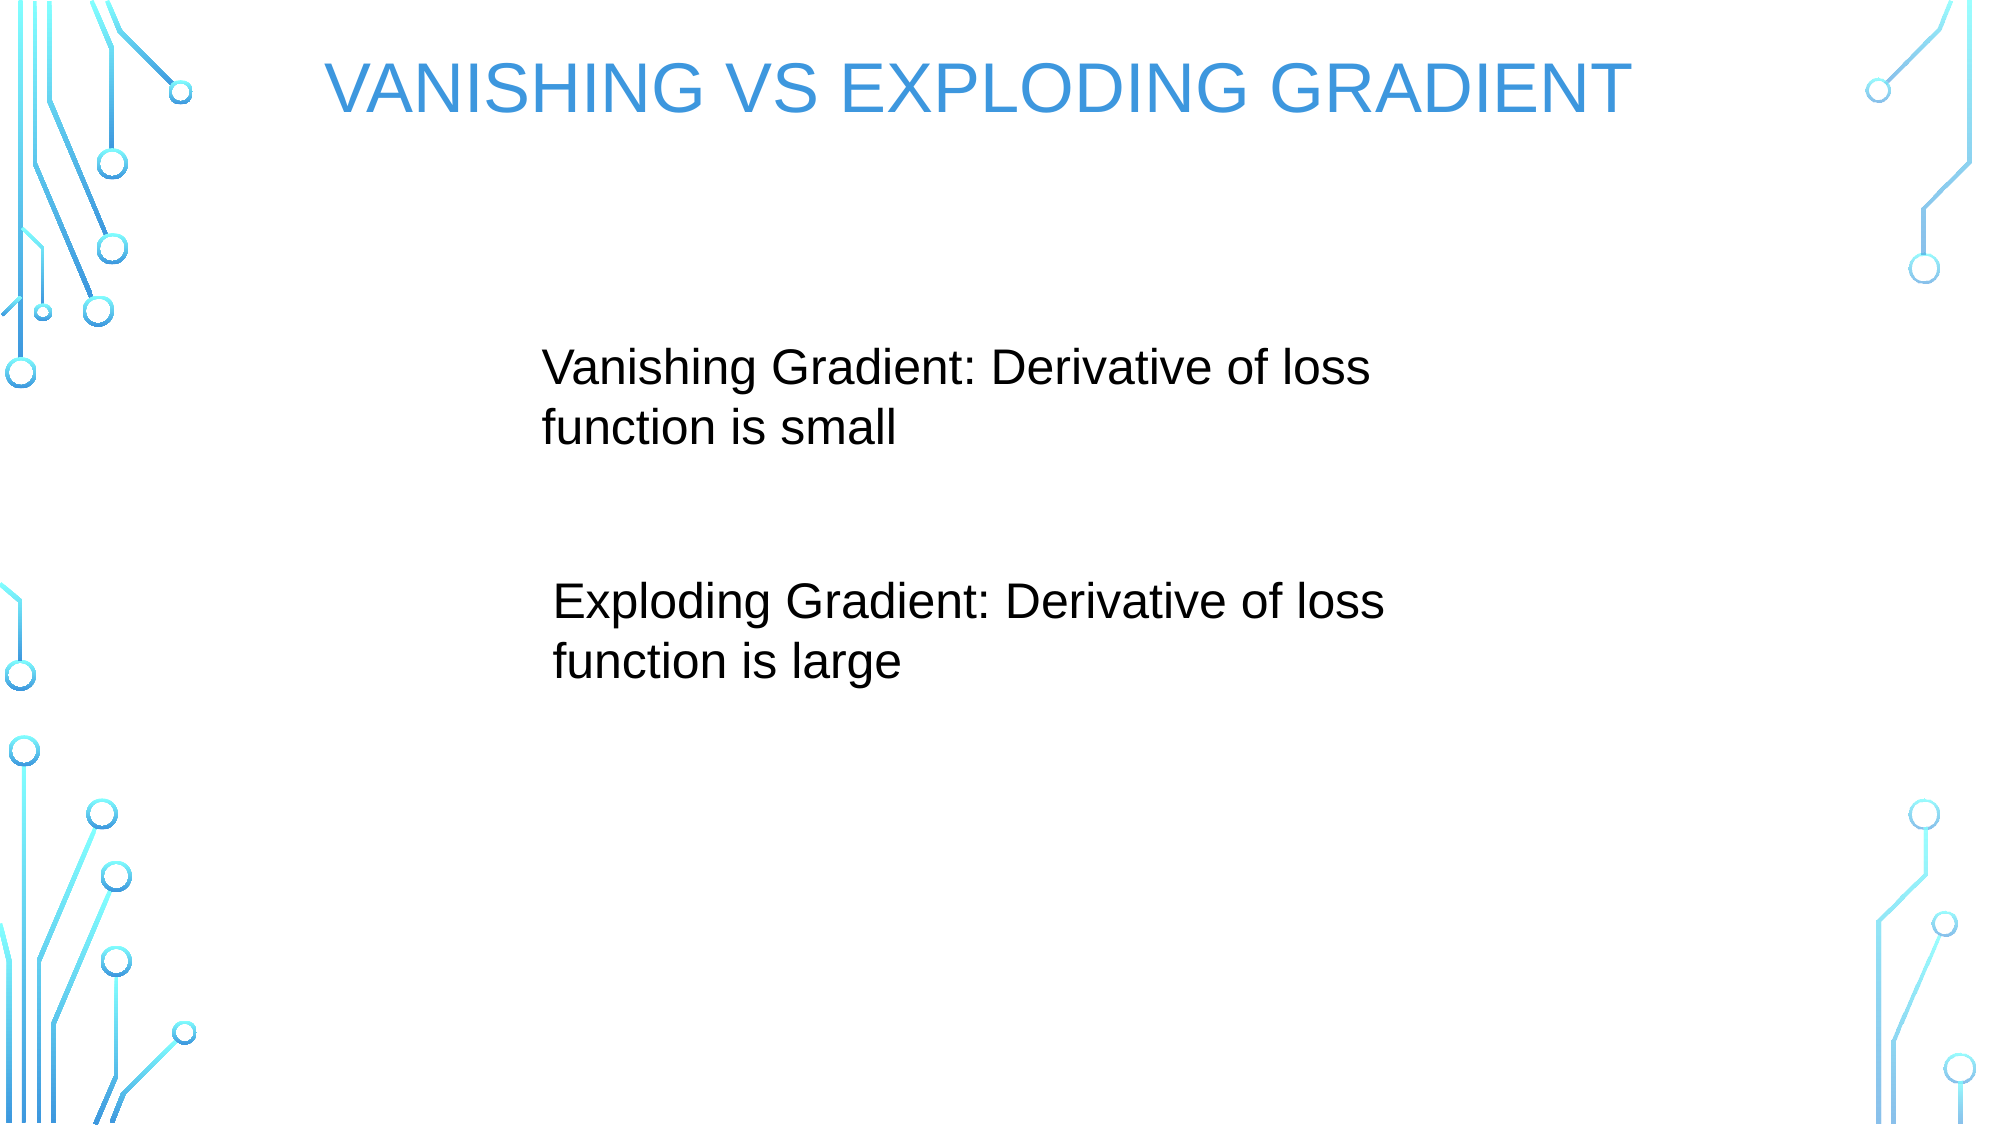

# Vanishing vs exploding gradient
Vanishing Gradient: Derivative of loss function is small
Exploding Gradient: Derivative of loss function is large